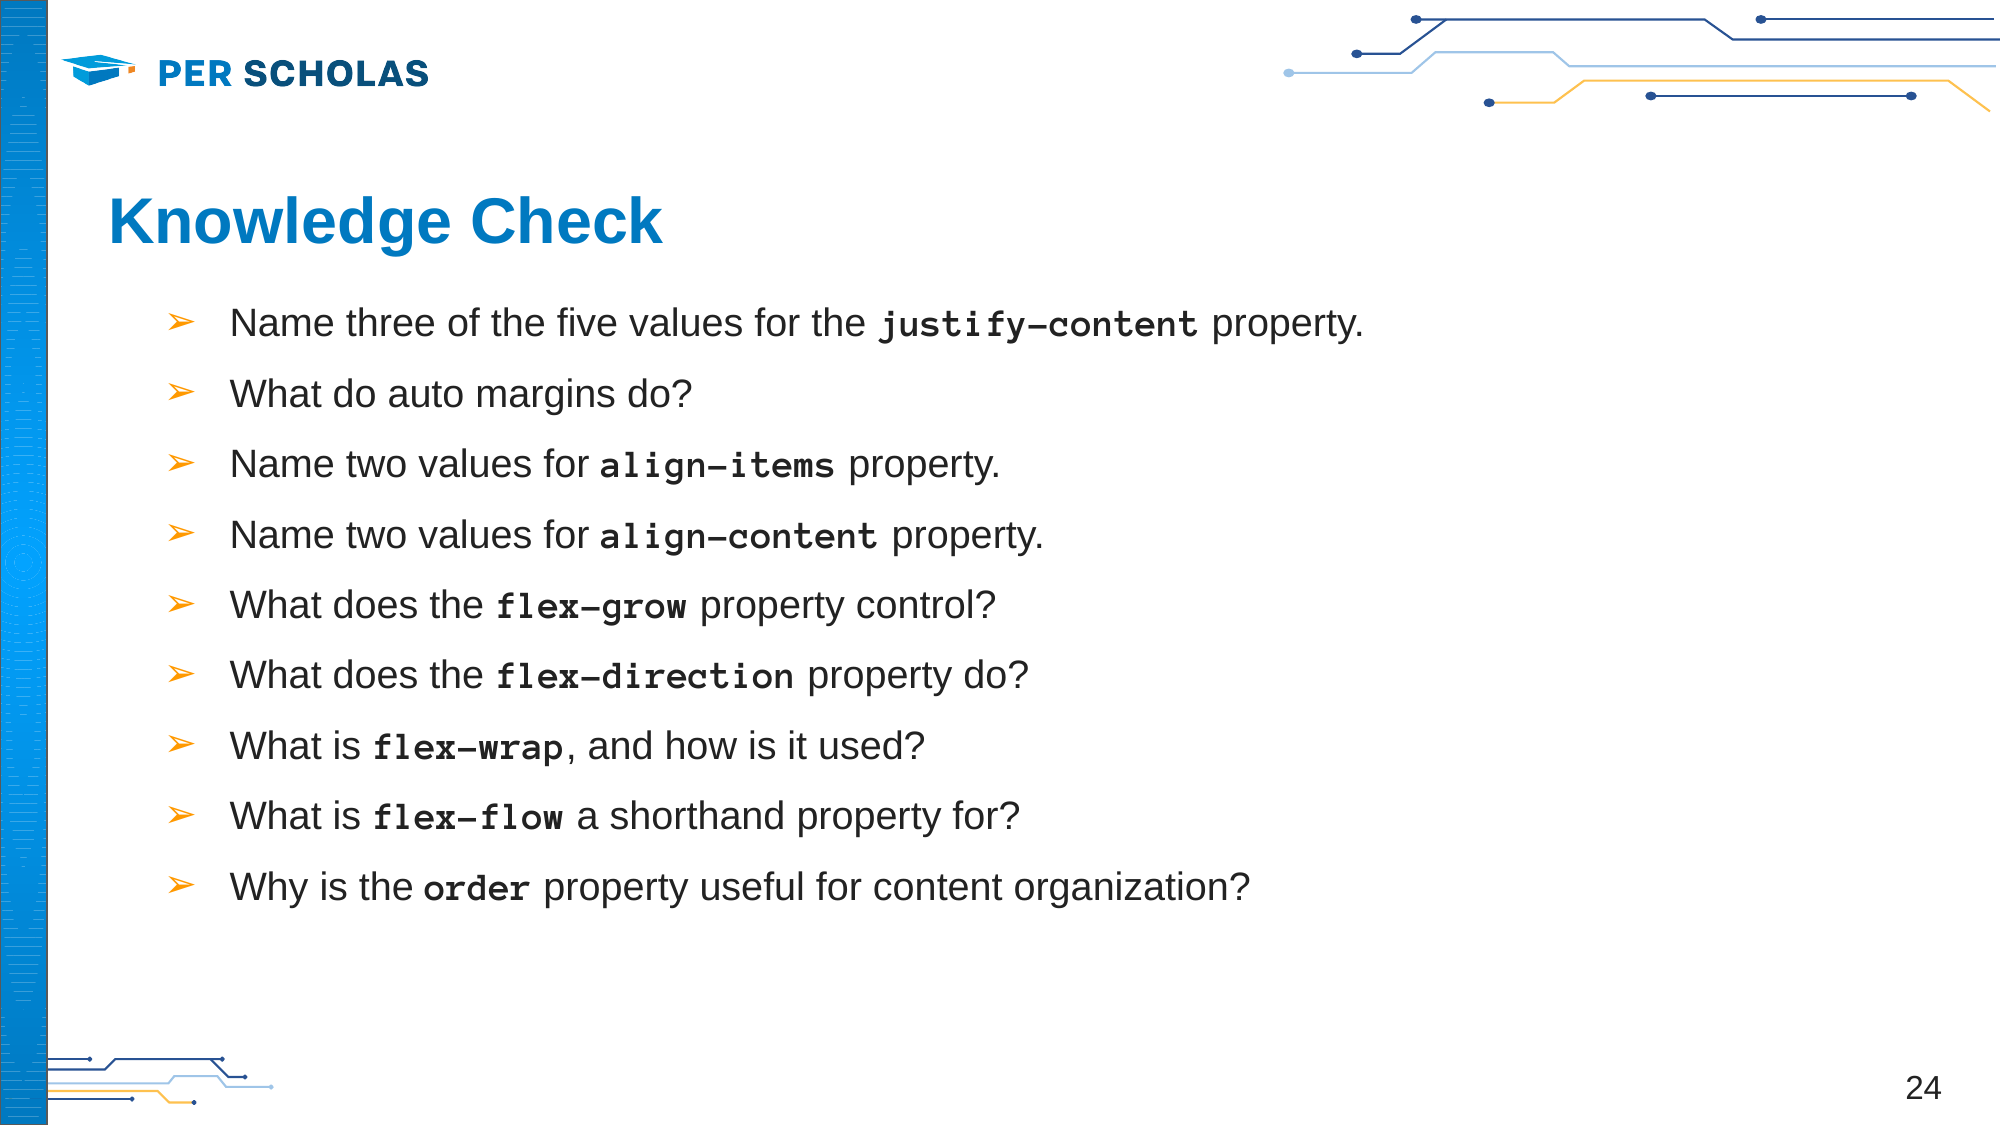

# Knowledge Check
Name three of the five values for the justify-content property.
What do auto margins do?
Name two values for align-items property.
Name two values for align-content property.
What does the flex-grow property control?
What does the flex-direction property do?
What is flex-wrap, and how is it used?
What is flex-flow a shorthand property for?
Why is the order property useful for content organization?
24